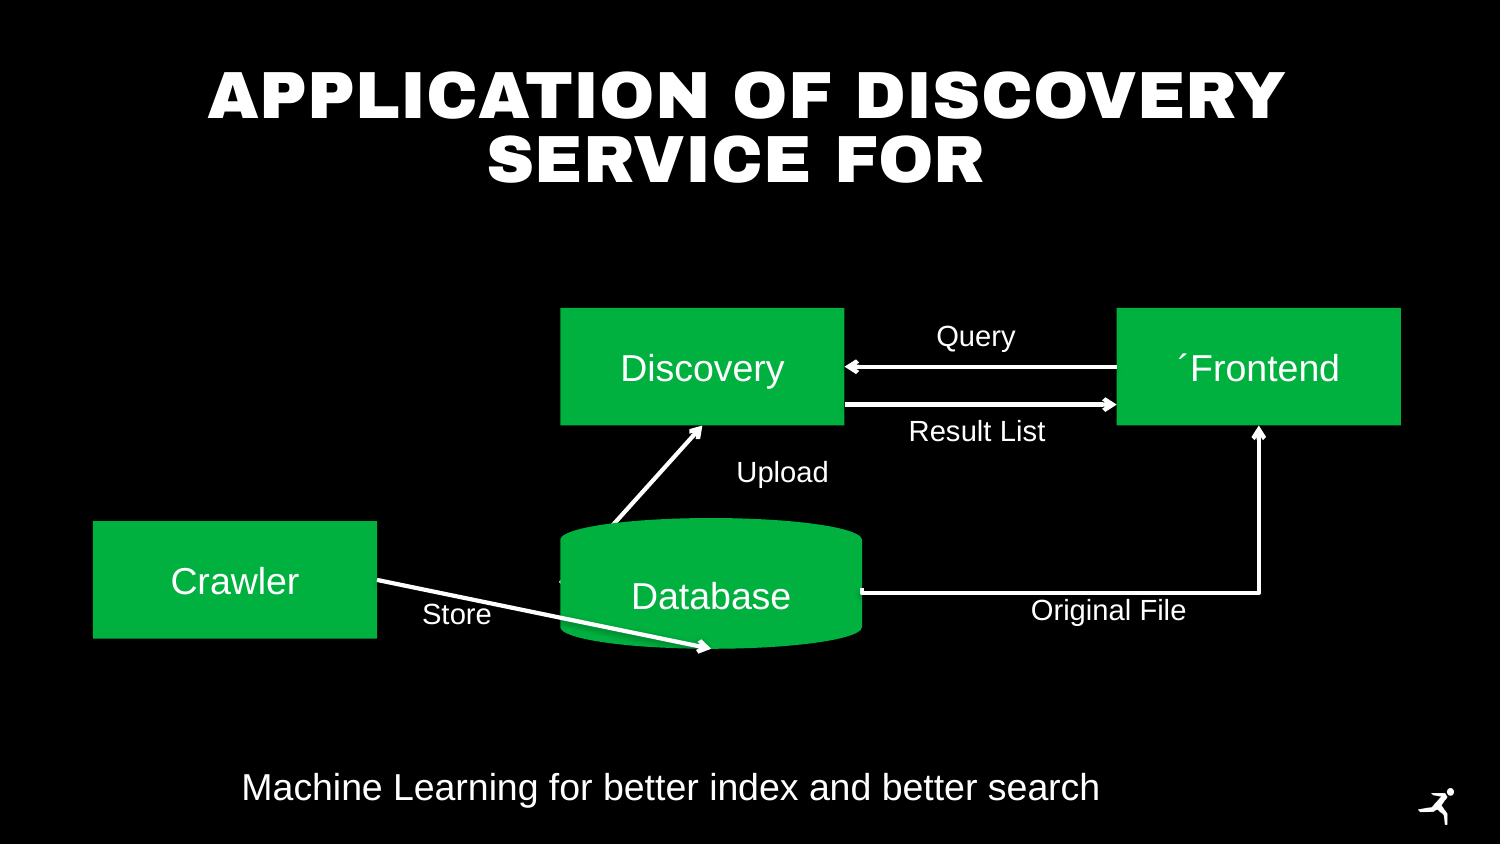

# APPLICATION of Discovery Service for
Discovery
´Frontend
Query
Result List
Upload
Database
Crawler
Original File
Store
Machine Learning for better index and better search